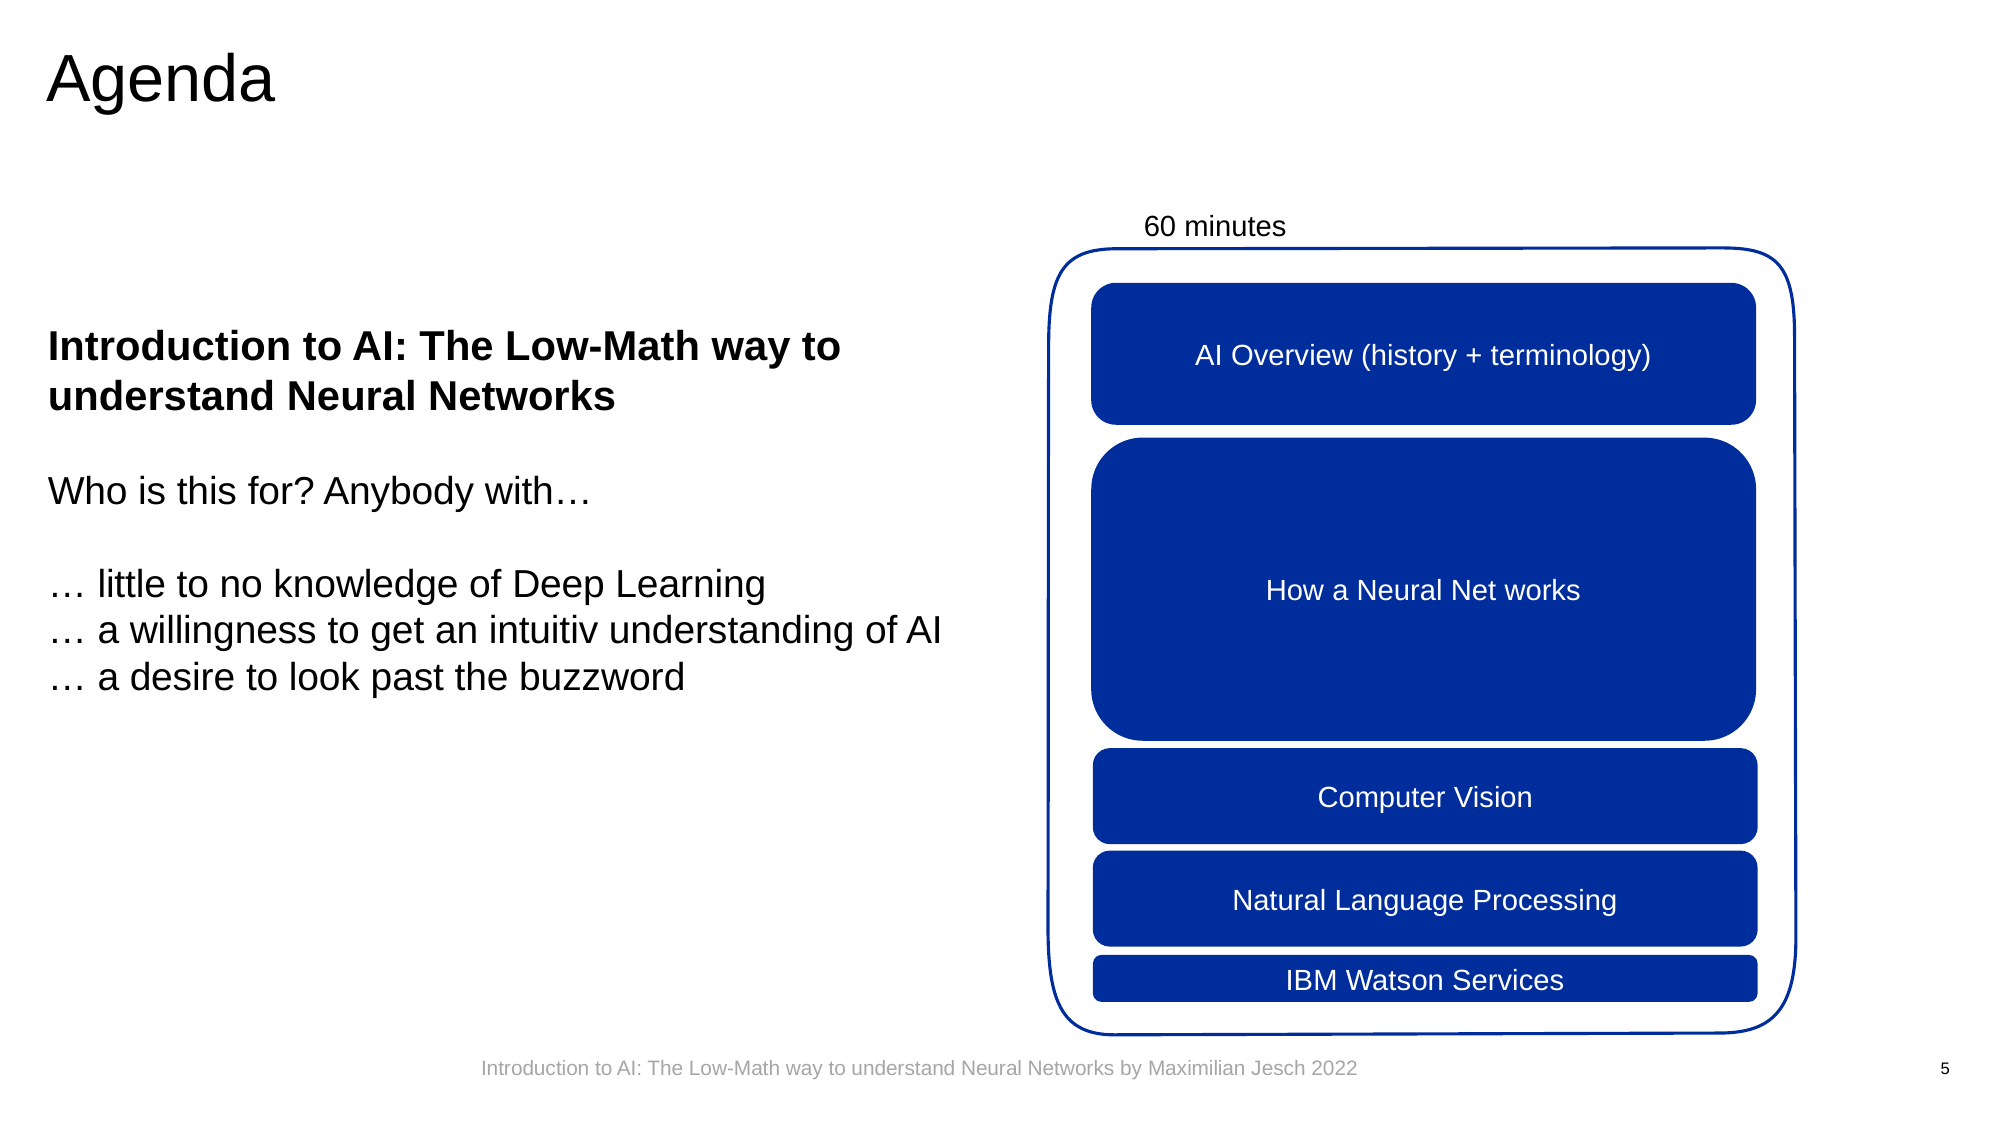

# Agenda
60 minutes

AI Overview (history + terminology)
How a Neural Net works
Computer Vision
Natural Language Processing
IBM Watson Services

Introduction to AI: The Low-Math way to understand Neural Networks

Who is this for? Anybody with…

… little to no knowledge of Deep Learning
… a willingness to get an intuitiv understanding of AI
… a desire to look past the buzzword
Introduction to AI: The Low-Math way to understand Neural Networks by Maximilian Jesch 2022
5